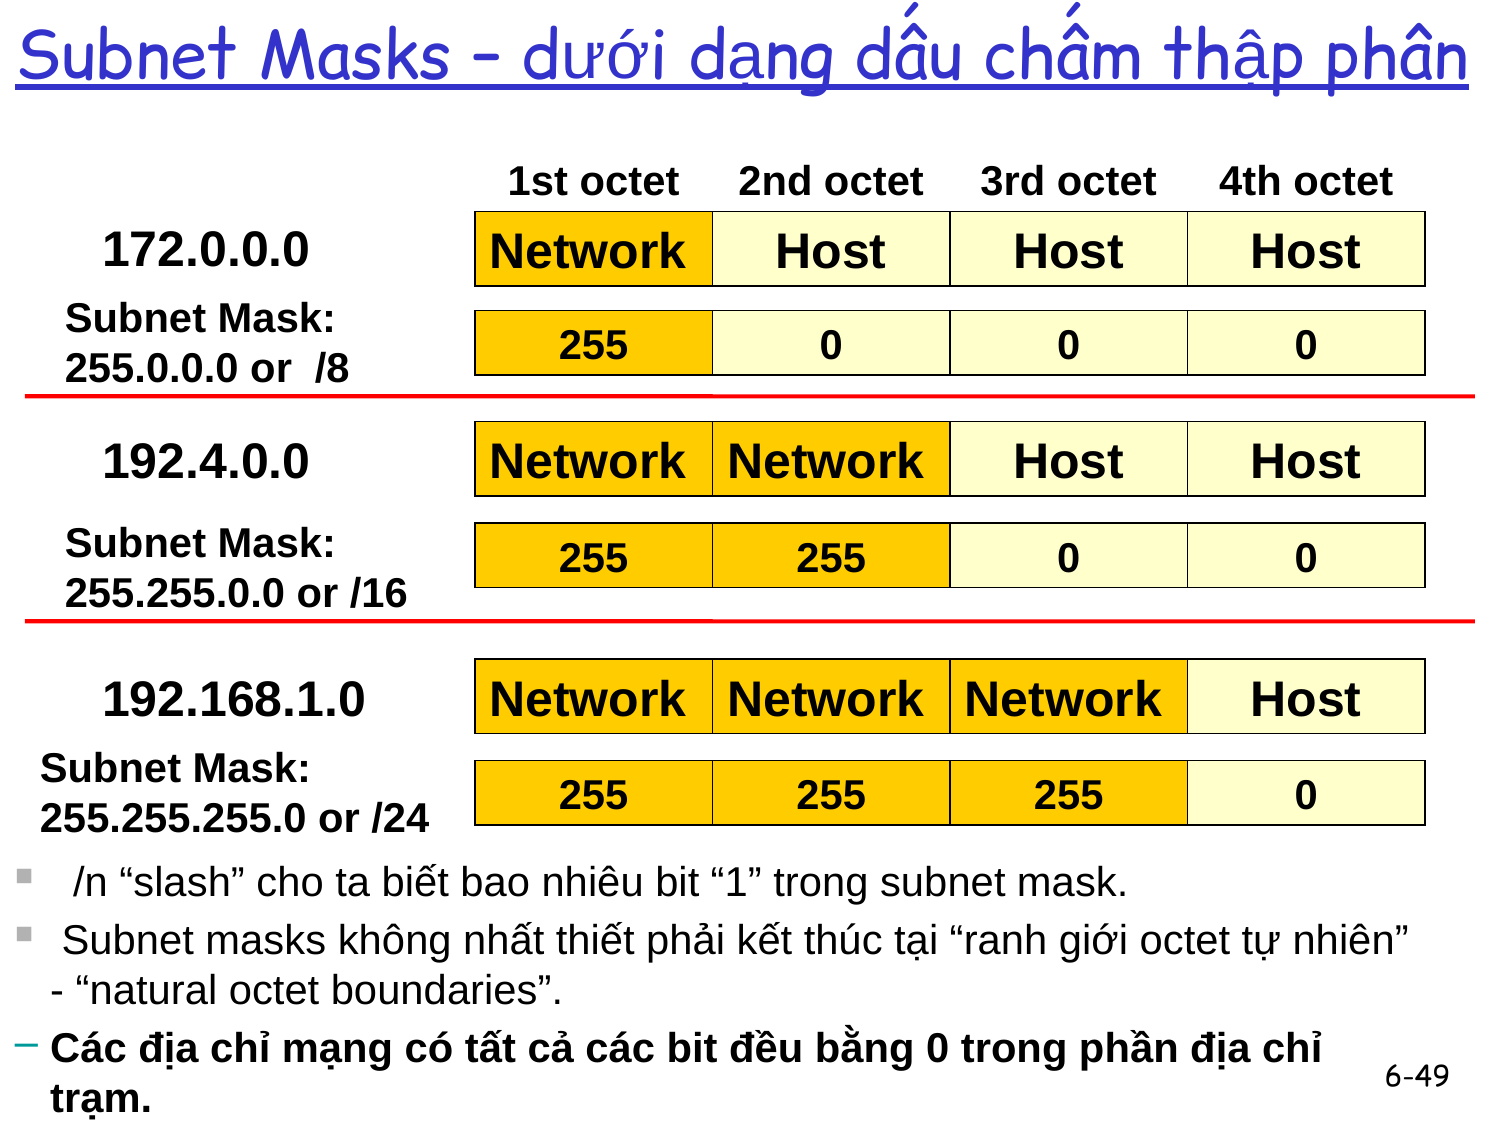

# Subnet Masks – dưới dạng dấu chấm thập phân
1st octet
2nd octet
3rd octet
4th octet
172.0.0.0
Network
Host
Host
Host
Subnet Mask: 255.0.0.0 or  /8
255
0
0
0

192.4.0.0
Network
Network
Host
Host
Subnet Mask: 255.255.0.0 or /16
255
255
0
0

192.168.1.0
Network
Network
Network
Host
Subnet Mask: 255.255.255.0 or /24
255
255
255
0
  /n “slash” cho ta biết bao nhiêu bit “1” trong subnet mask.
 Subnet masks không nhất thiết phải kết thúc tại “ranh giới octet tự nhiên” - “natural octet boundaries”.
Các địa chỉ mạng có tất cả các bit đều bằng 0 trong phần địa chỉ trạm.
6-49